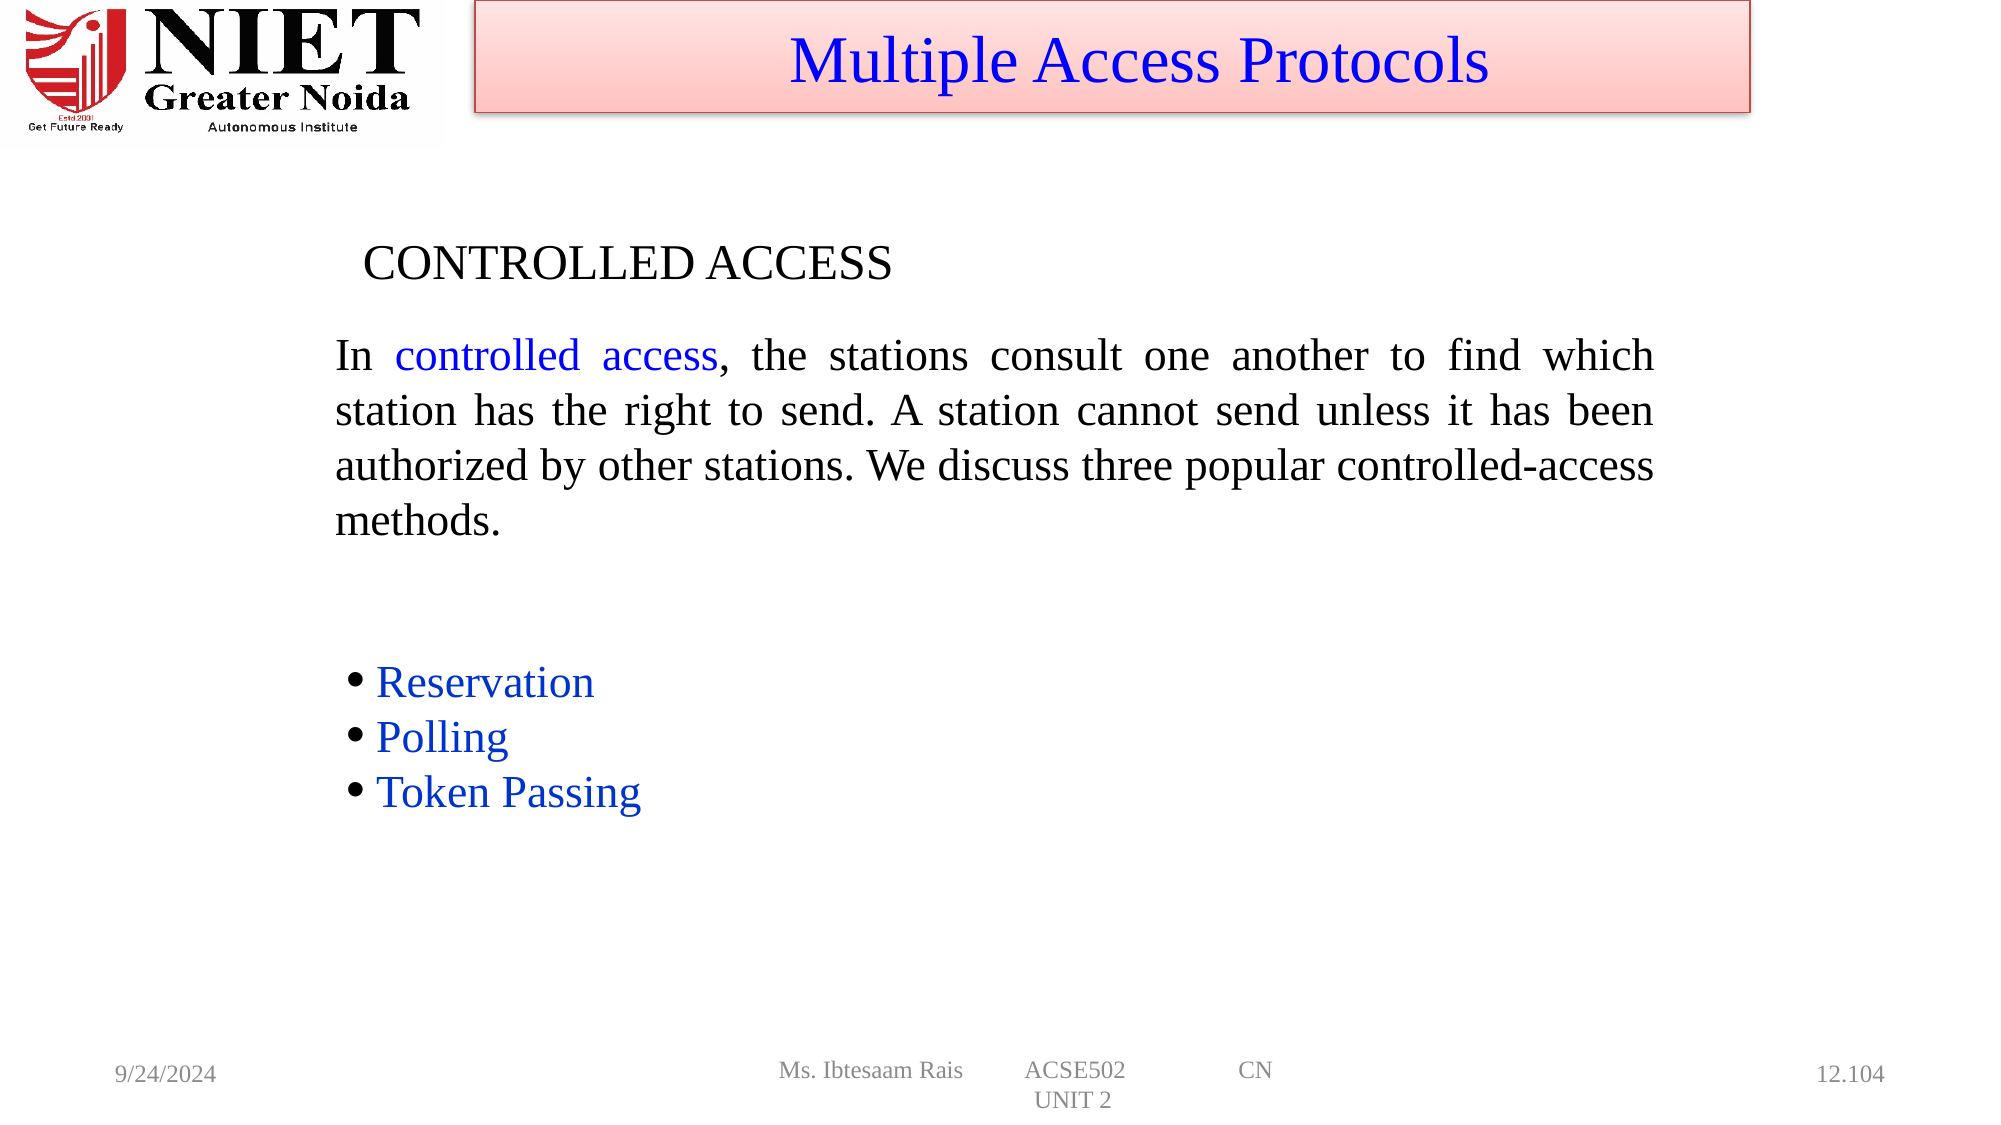

Multiple Access Protocols
 CONTROLLED ACCESS
In controlled access, the stations consult one another to find which station has the right to send. A station cannot send unless it has been authorized by other stations. We discuss three popular controlled-access methods.
Reservation
Polling
Token Passing
Ms. Ibtesaam Rais          ACSE502                  CN                UNIT 2
9/24/2024
12.104